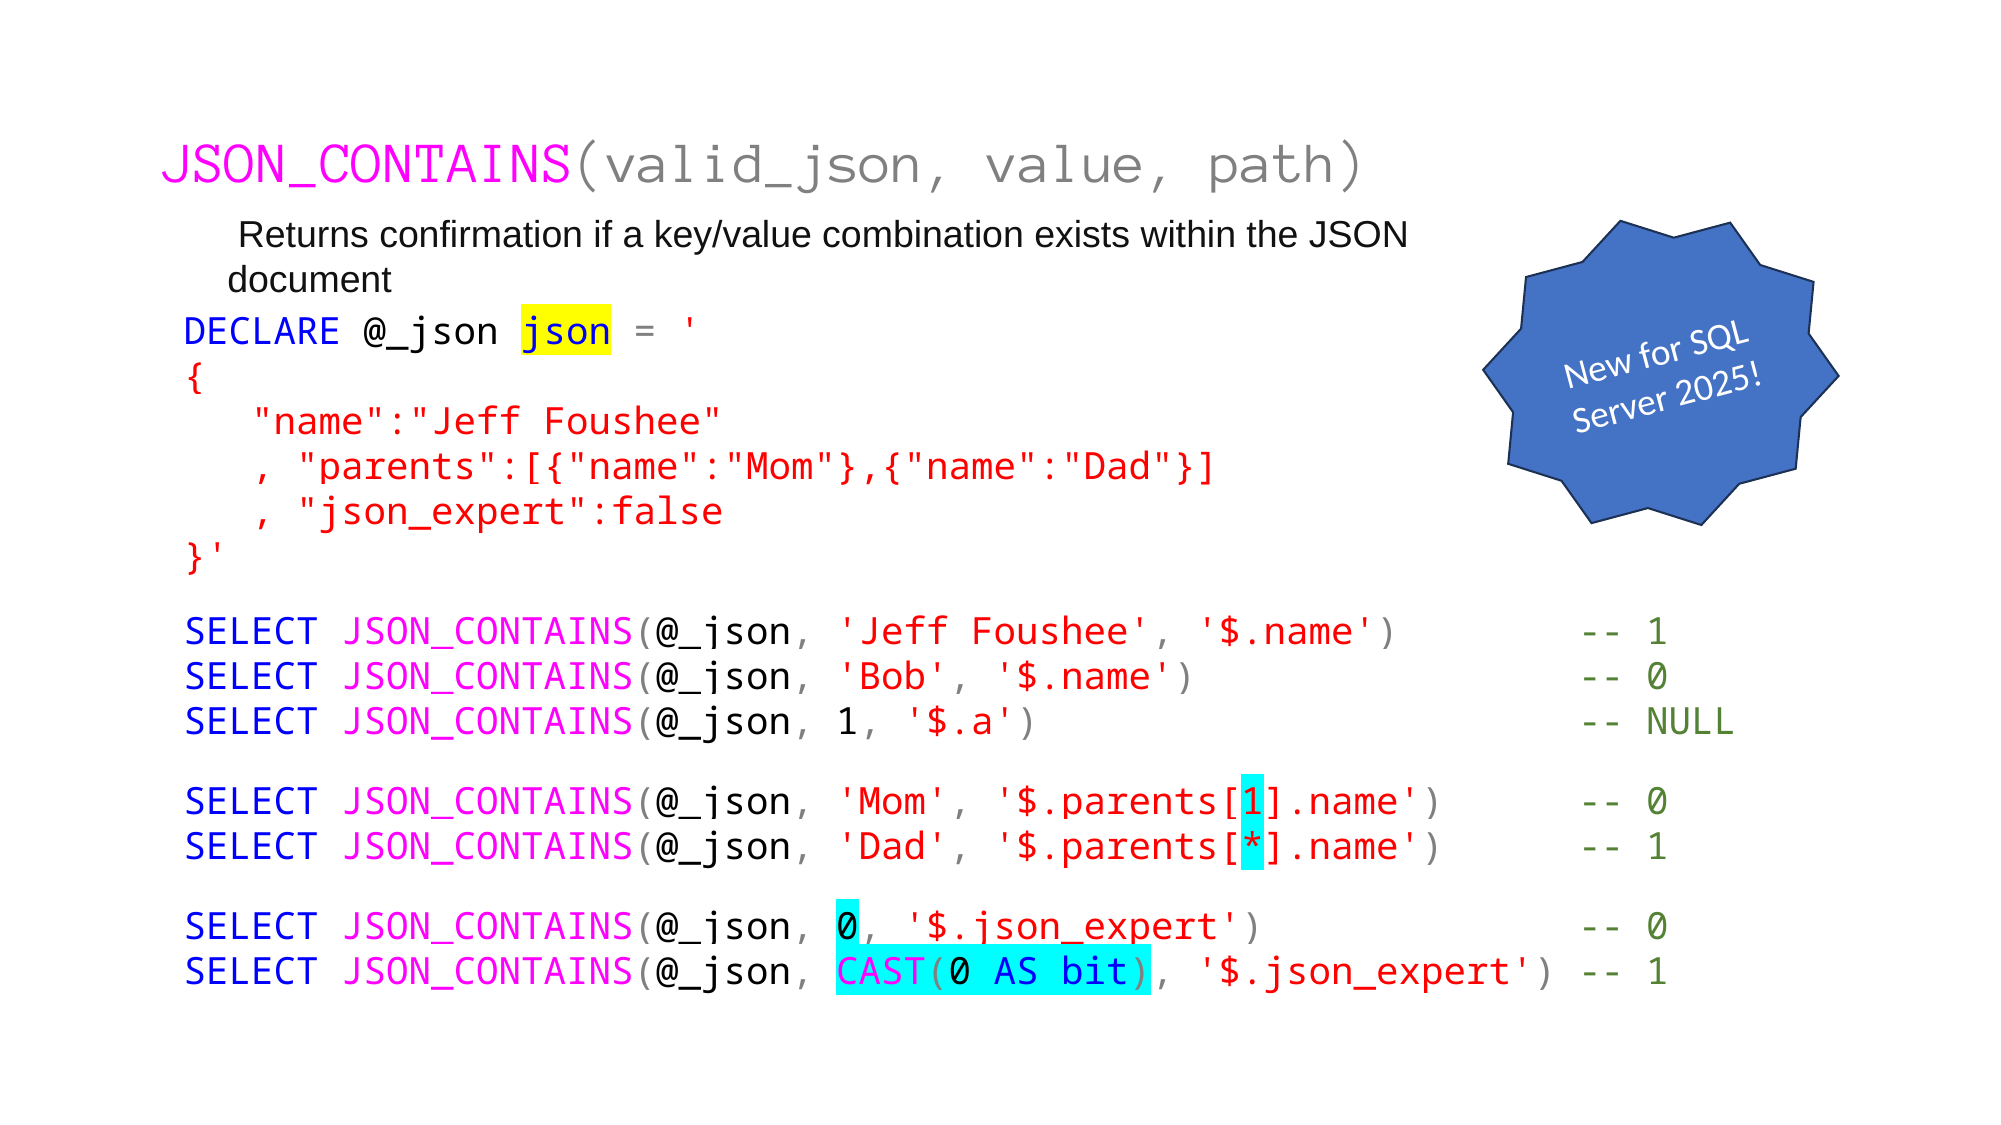

JSON_CONTAINS(valid_json, value, path)
 Returns confirmation if a key/value combination exists within the JSON document
New for SQL Server 2025!
DECLARE @_json json = '
{
   "name":"Jeff Foushee"
   , "parents":[{"name":"Mom"},{"name":"Dad"}]
   , "json_expert":false
}'

SELECT JSON_CONTAINS(@_json, 'Jeff Foushee', '$.name')        -- 1
SELECT JSON_CONTAINS(@_json, 'Bob', '$.name')                 -- 0
SELECT JSON_CONTAINS(@_json, 1, '$.a')                        -- NULL

SELECT JSON_CONTAINS(@_json, 'Mom', '$.parents[1].name')      -- 0
SELECT JSON_CONTAINS(@_json, 'Dad', '$.parents[*].name')      -- 1

SELECT JSON_CONTAINS(@_json, 0, '$.json_expert')              -- 0
SELECT JSON_CONTAINS(@_json, CAST(0 AS bit), '$.json_expert') -- 1